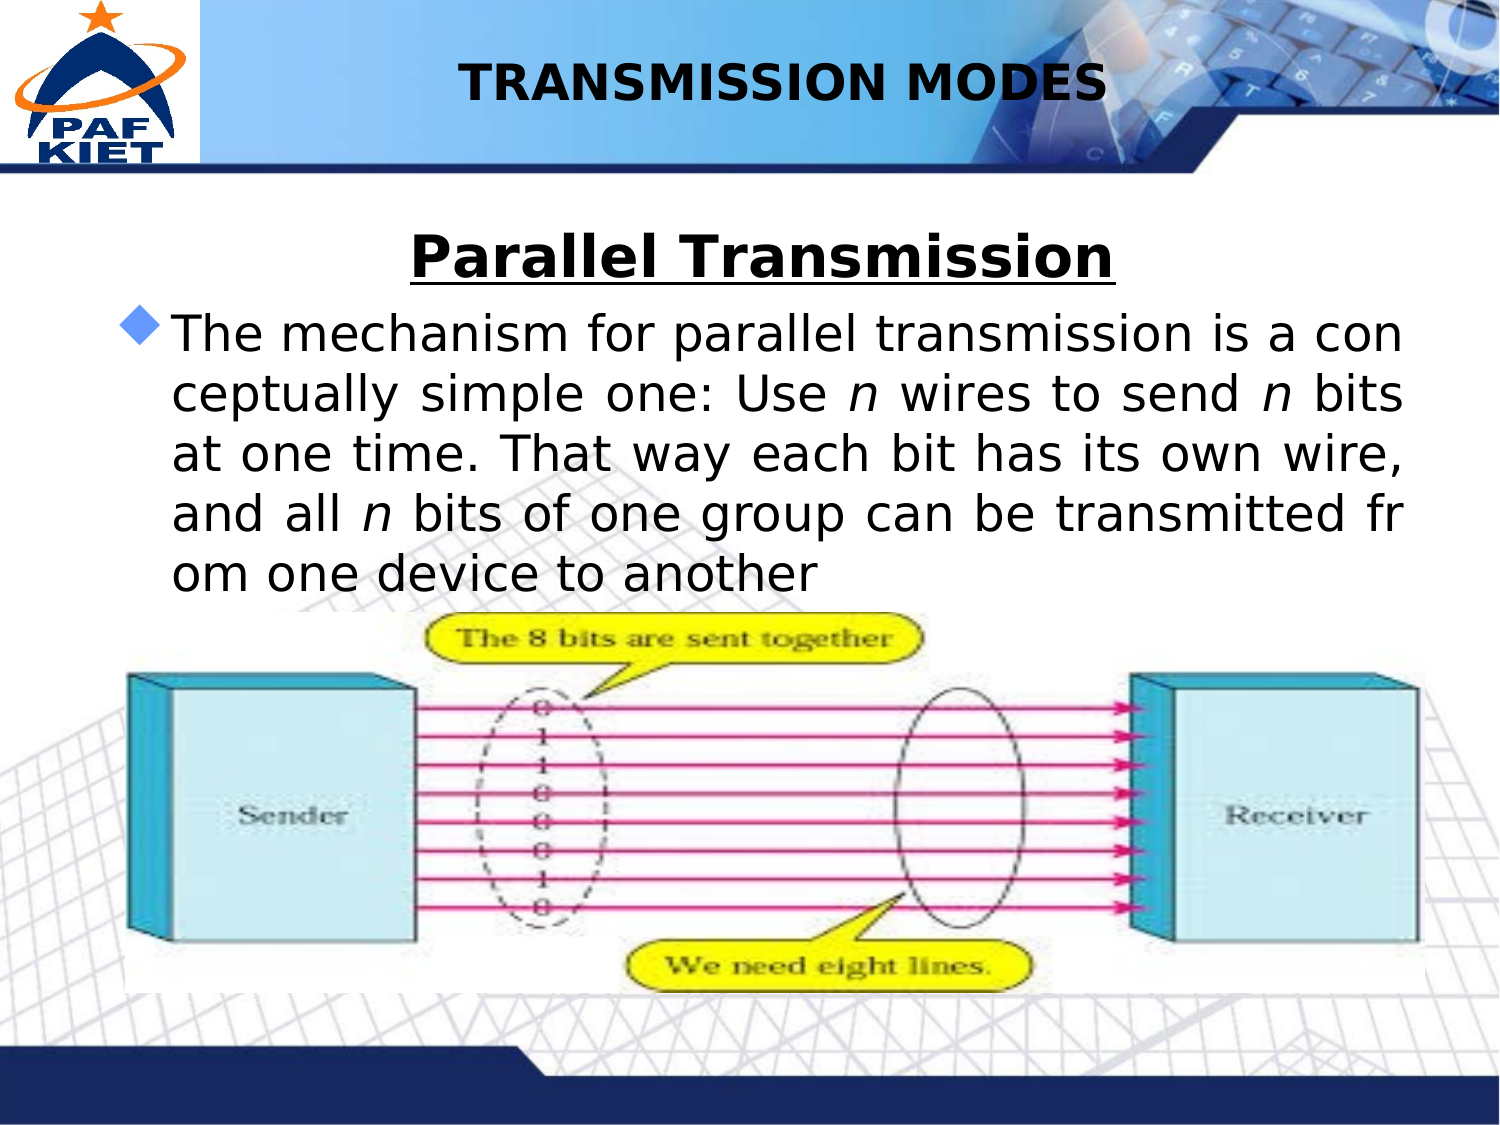

# TRANSMISSION MODES
Parallel Transmission

The mechanism for parallel transmission is a con ceptually simple one: Use n wires to send n bits at one time. That way each bit has its own wire, and all n bits of one group can be transmitted fr om one device to another